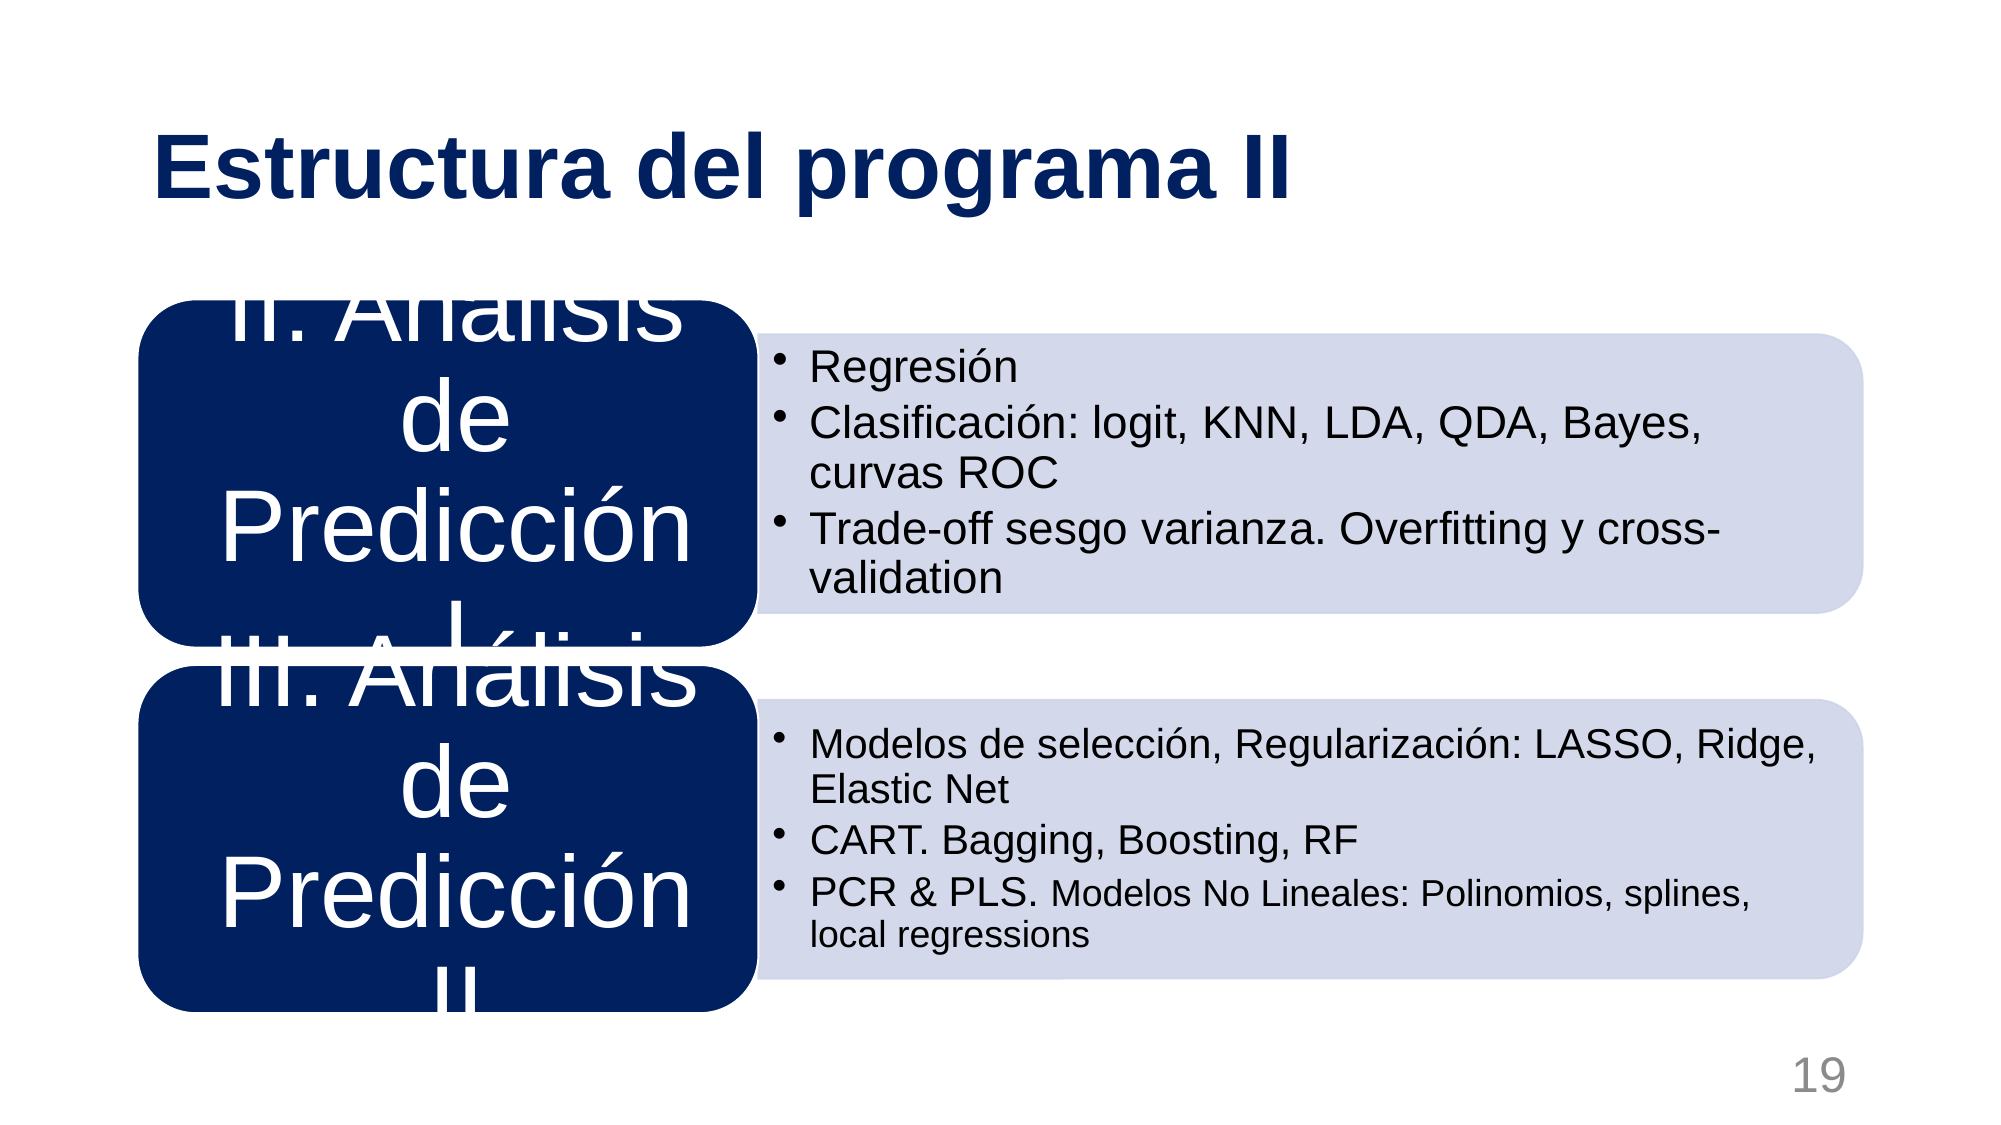

# Estructura del programa II
Regresión
Clasificación: logit, KNN, LDA, QDA, Bayes, curvas ROC
Trade-off sesgo varianza. Overfitting y cross-validation
II: Análisis de Predicción I
Modelos de selección, Regularización: LASSO, Ridge, Elastic Net
CART. Bagging, Boosting, RF
PCR & PLS. Modelos No Lineales: Polinomios, splines, local regressions
III. Análisis de Predicción II
19